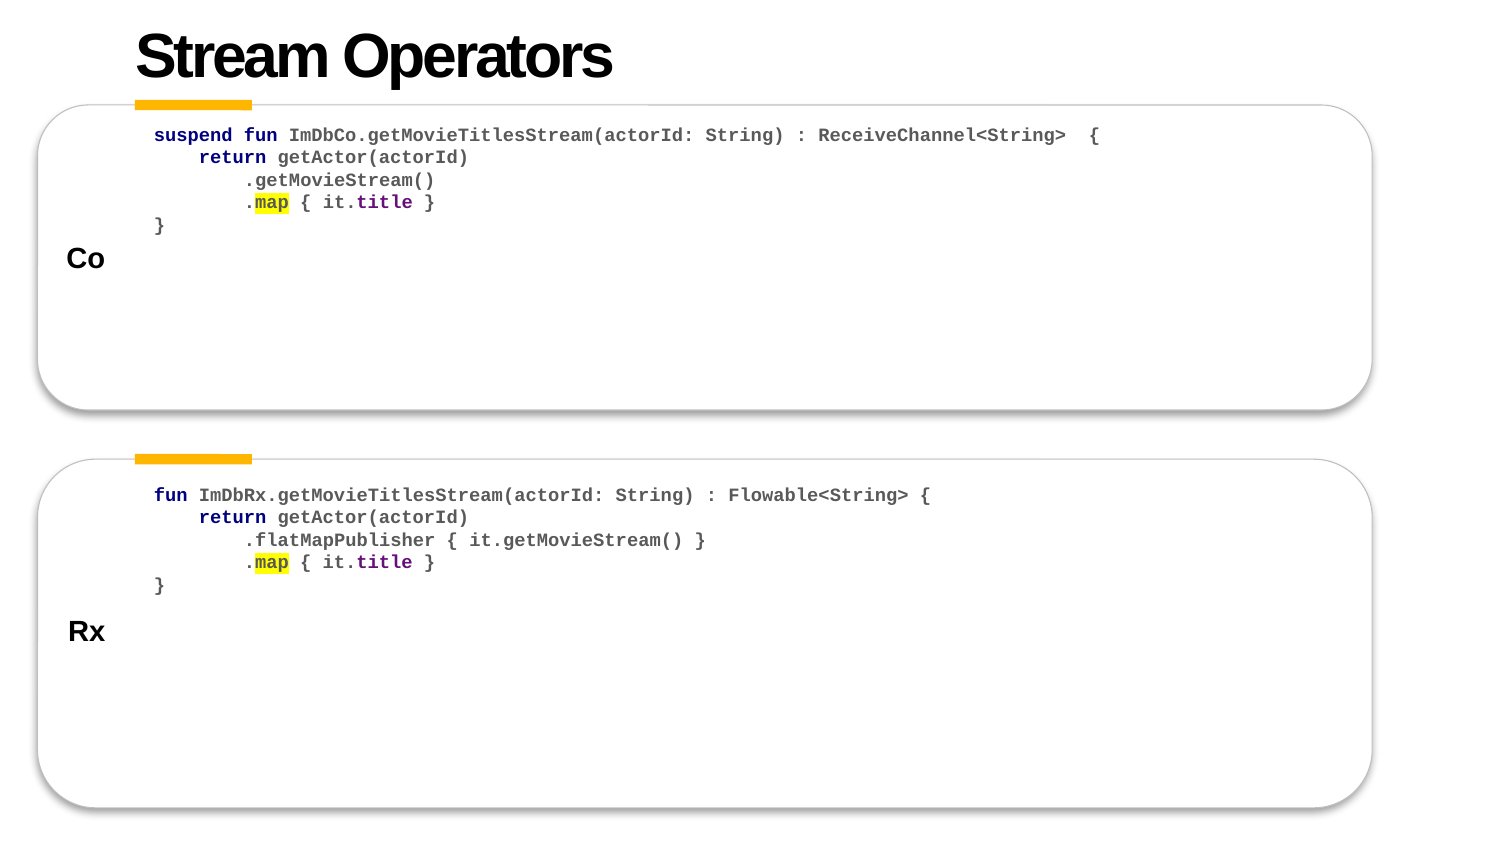

# Stream Operators
suspend fun ImDbCo.getMovieTitlesStream(actorId: String) : ReceiveChannel<String>  {
    return getActor(actorId)
        .getMovieStream()
        .map { it.title }
}
fun ImDbRx.getMovieTitlesStream(actorId: String) : Flowable<String> {
    return getActor(actorId)
        .flatMapPublisher { it.getMovieStream() }
        .map { it.title }
}

Co

Rx